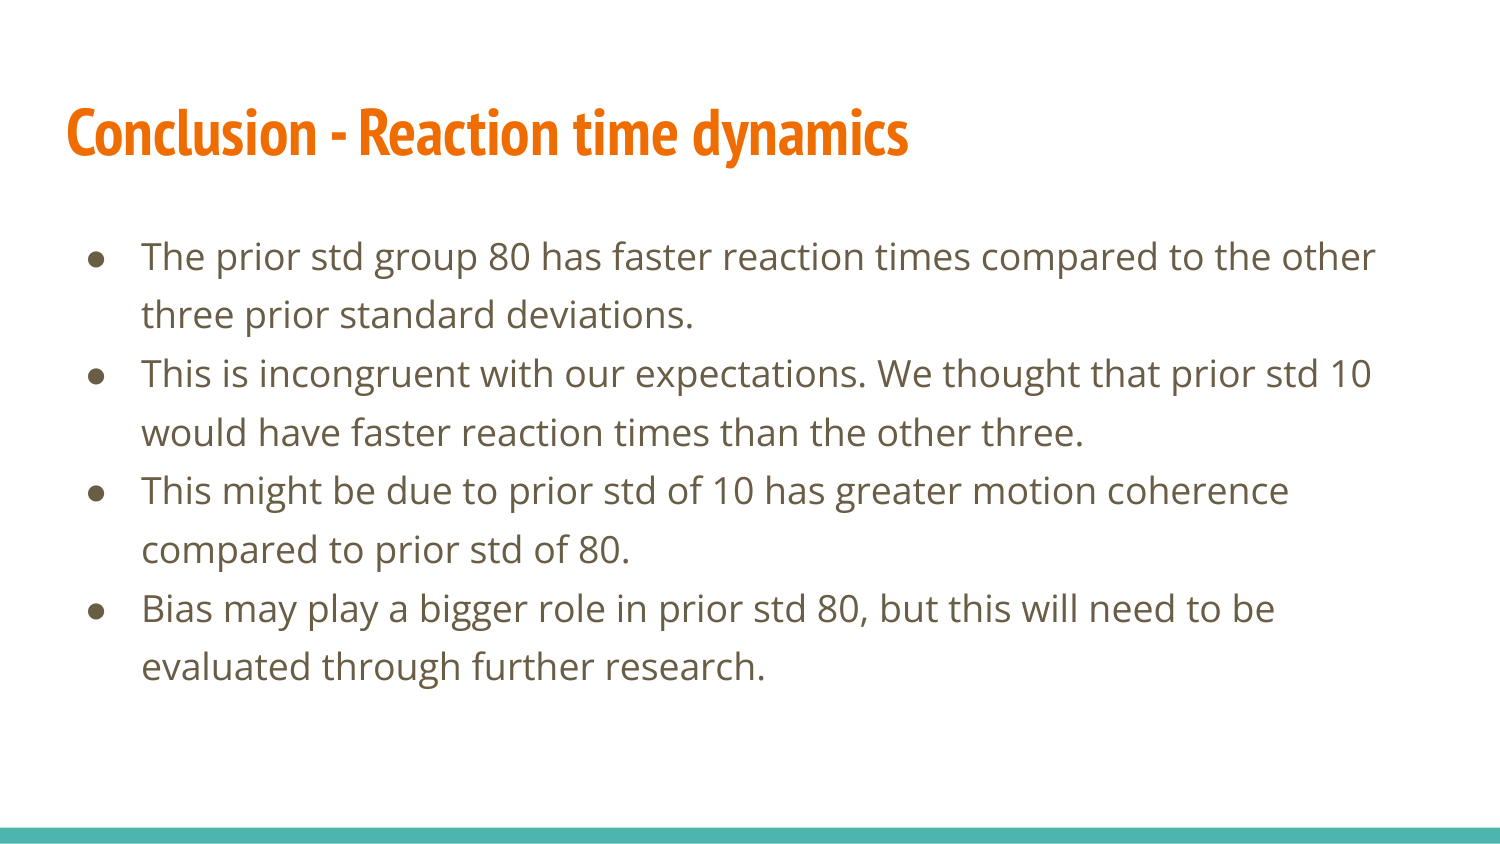

# Conclusion - Reaction time dynamics
The prior std group 80 has faster reaction times compared to the other three prior standard deviations.
This is incongruent with our expectations. We thought that prior std 10 would have faster reaction times than the other three.
This might be due to prior std of 10 has greater motion coherence compared to prior std of 80.
Bias may play a bigger role in prior std 80, but this will need to be evaluated through further research.